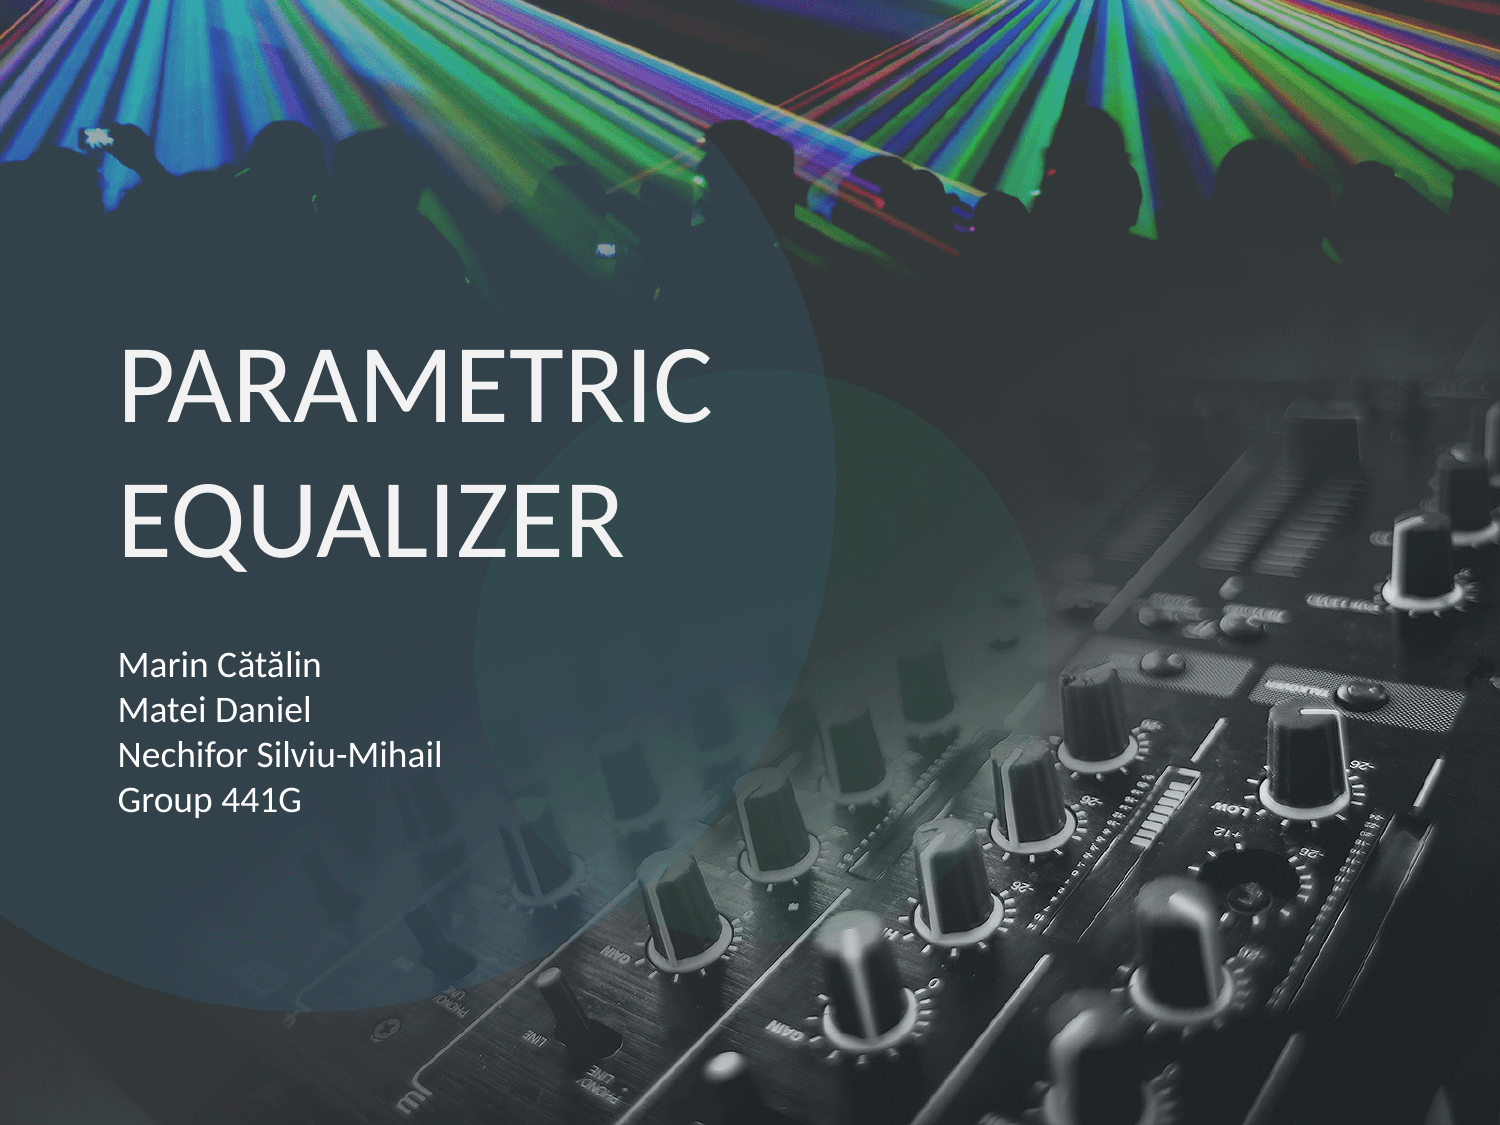

# PARAMETRIC EQUALIZER
Marin Cătălin
Matei Daniel
Nechifor Silviu-Mihail
Group 441G